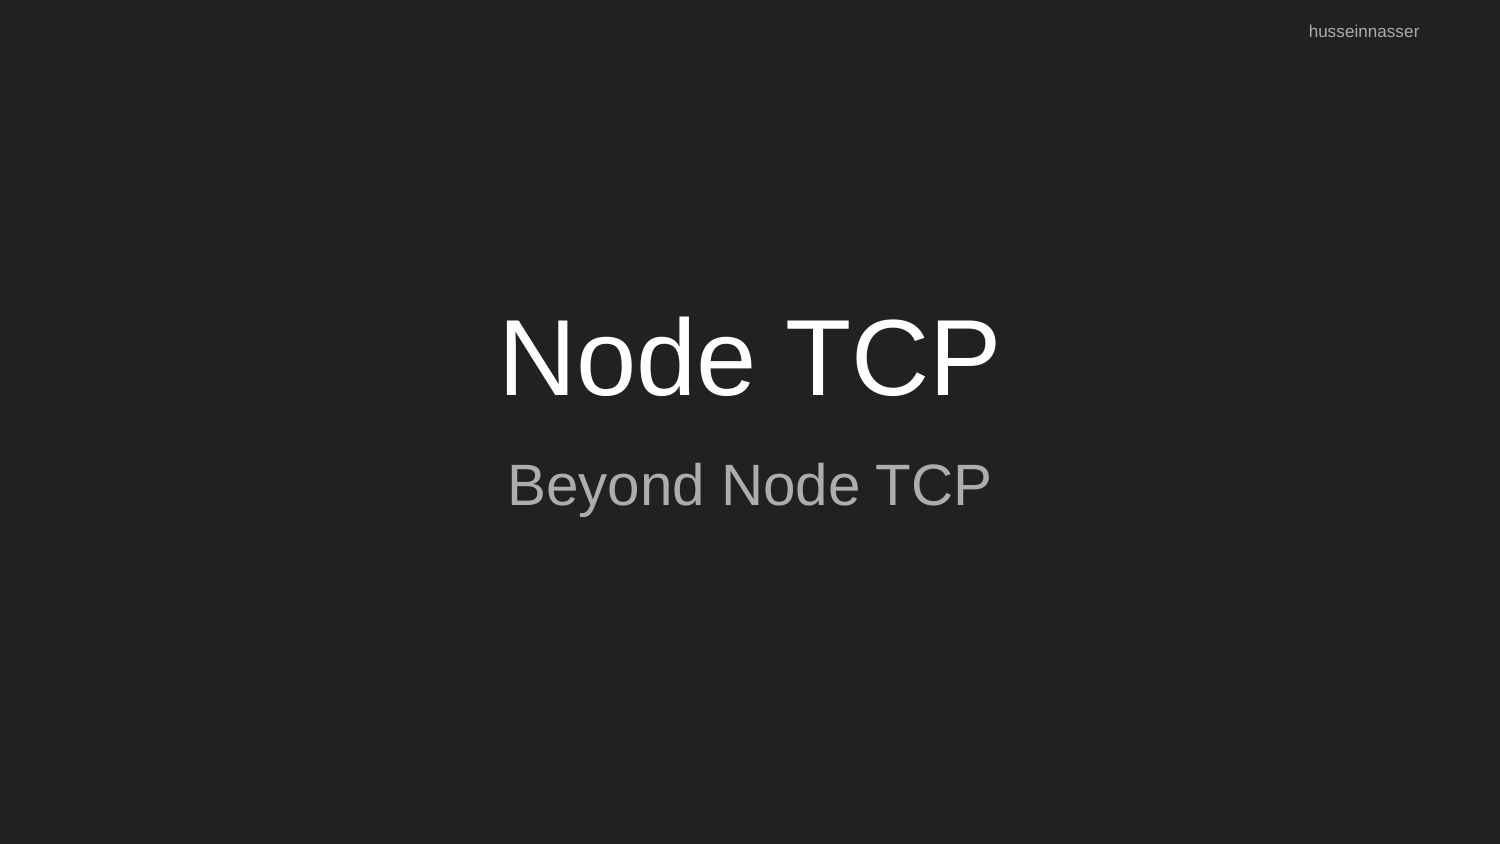

husseinnasser
# Node TCP
Beyond Node TCP